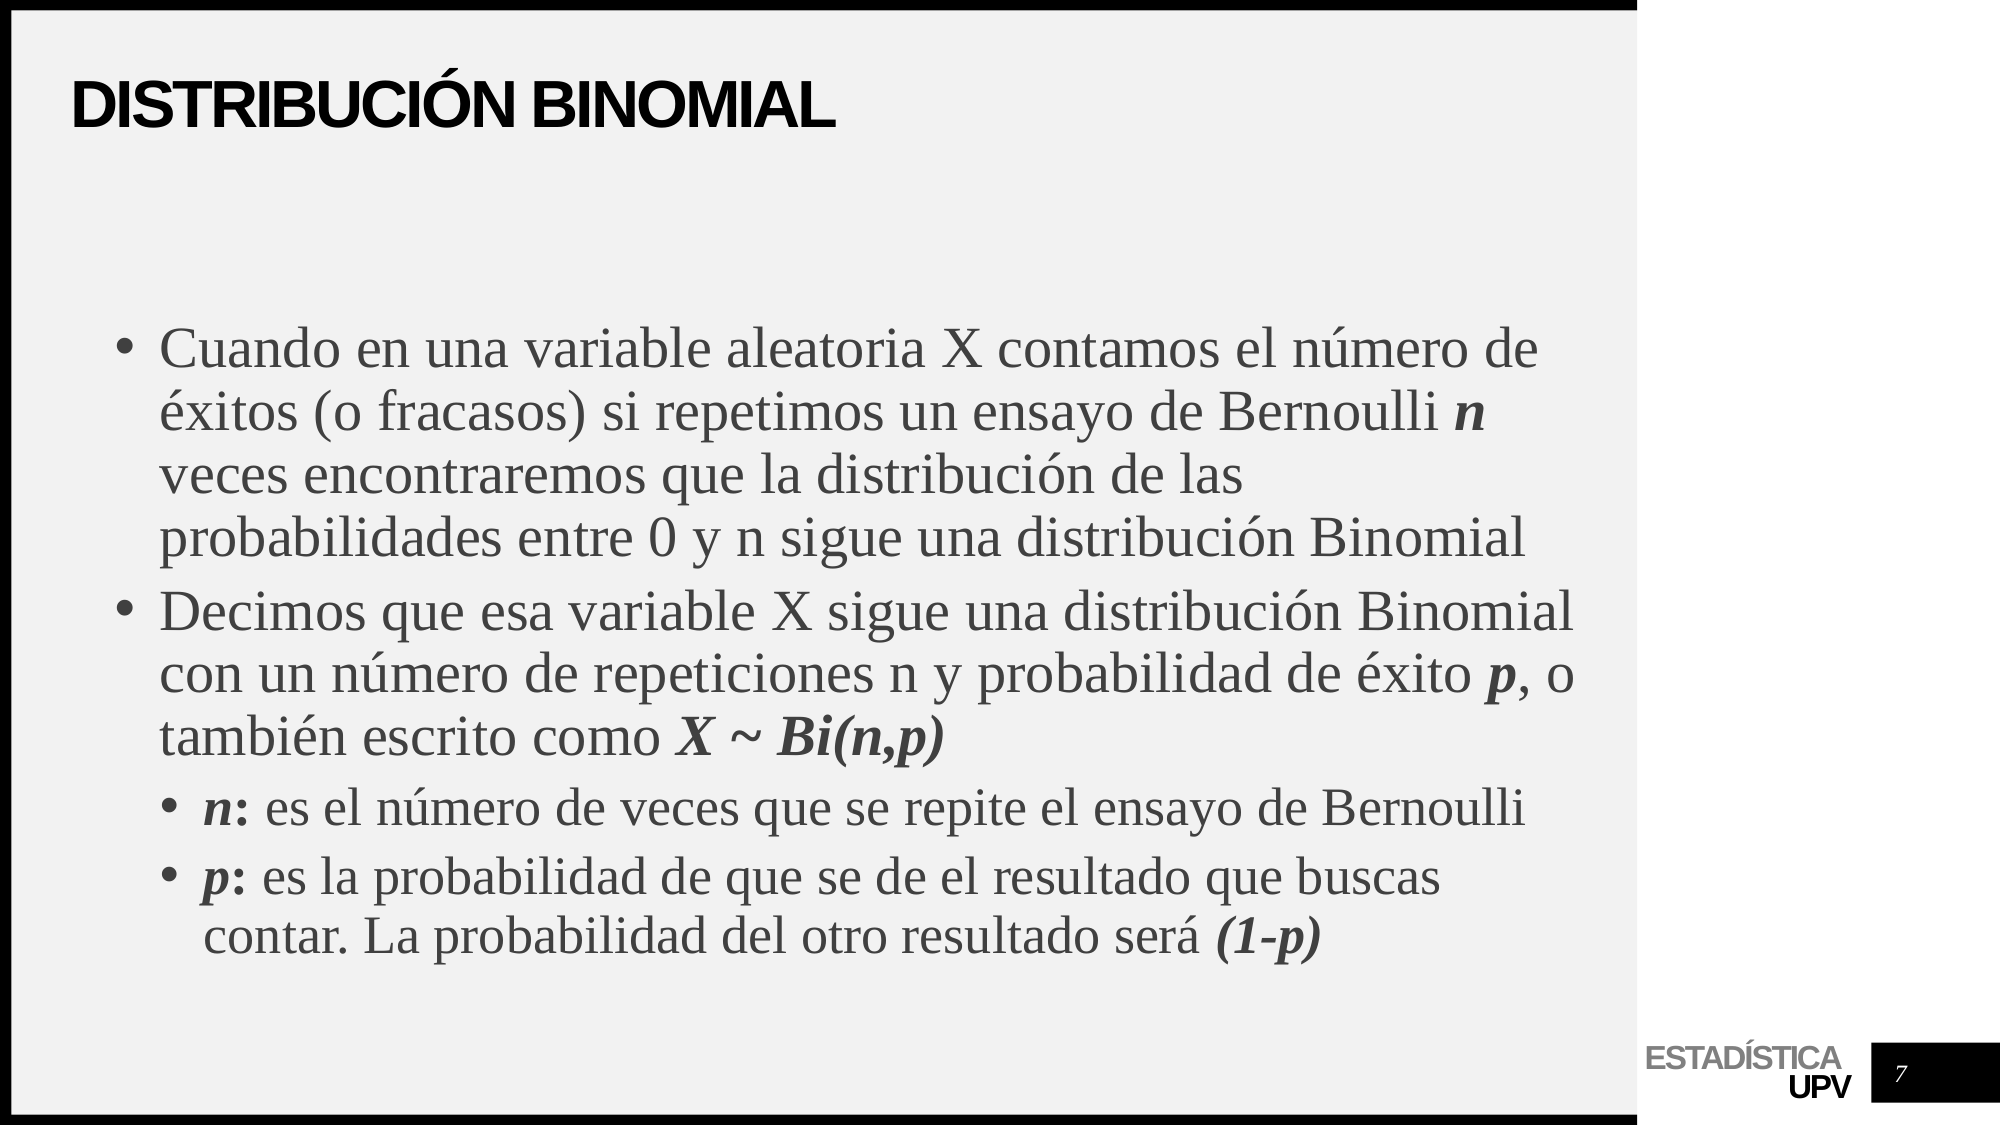

# Distribución binomial

Cuando en una variable aleatoria X contamos el número de éxitos (o fracasos) si repetimos un ensayo de Bernoulli n veces encontraremos que la distribución de las probabilidades entre 0 y n sigue una distribución Binomial
Decimos que esa variable X sigue una distribución Binomial con un número de repeticiones n y probabilidad de éxito p, o también escrito como X ~ Bi(n,p)
n: es el número de veces que se repite el ensayo de Bernoulli
p: es la probabilidad de que se de el resultado que buscas contar. La probabilidad del otro resultado será (1-p)

7